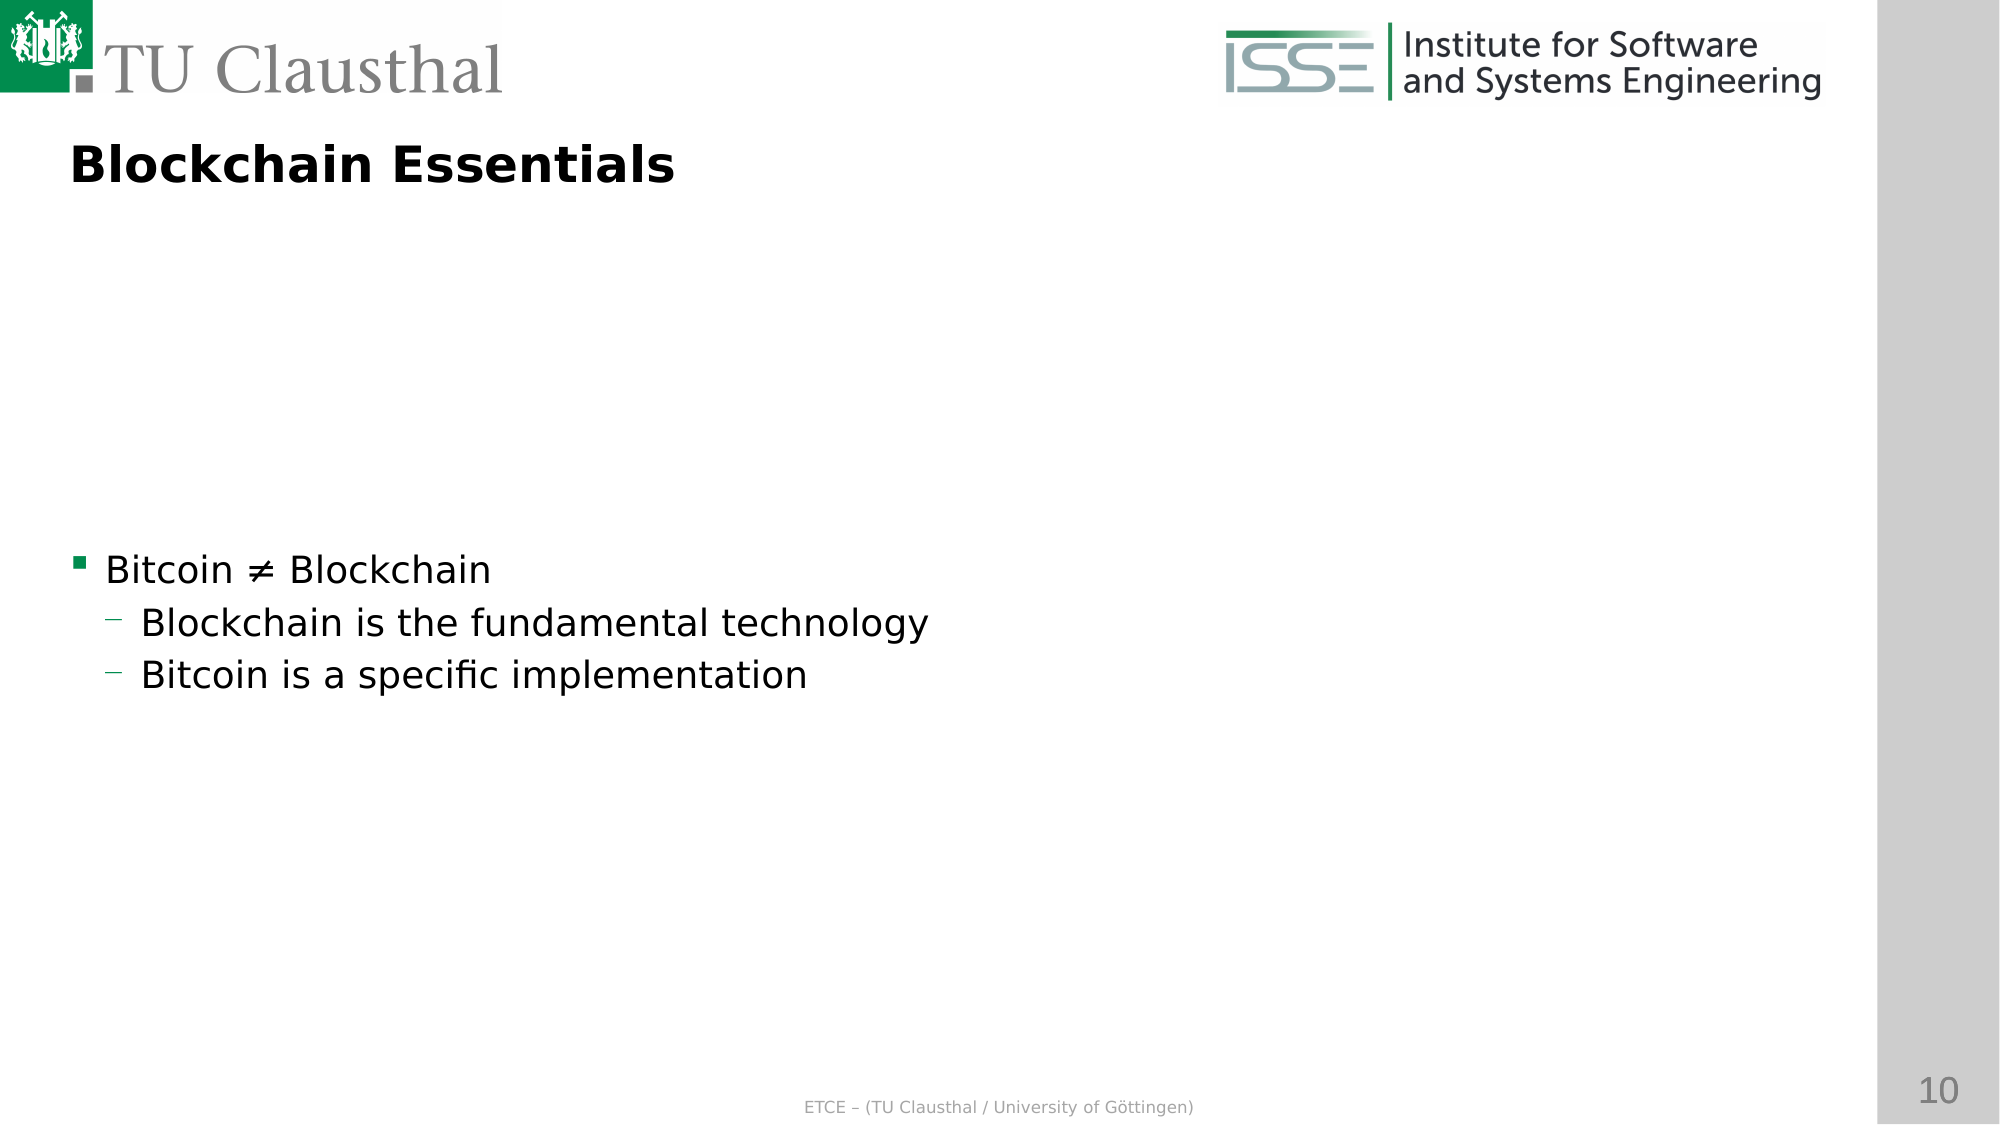

Blockchain Essentials
Bitcoin ≠ Blockchain
Blockchain is the fundamental technology
Bitcoin is a specific implementation